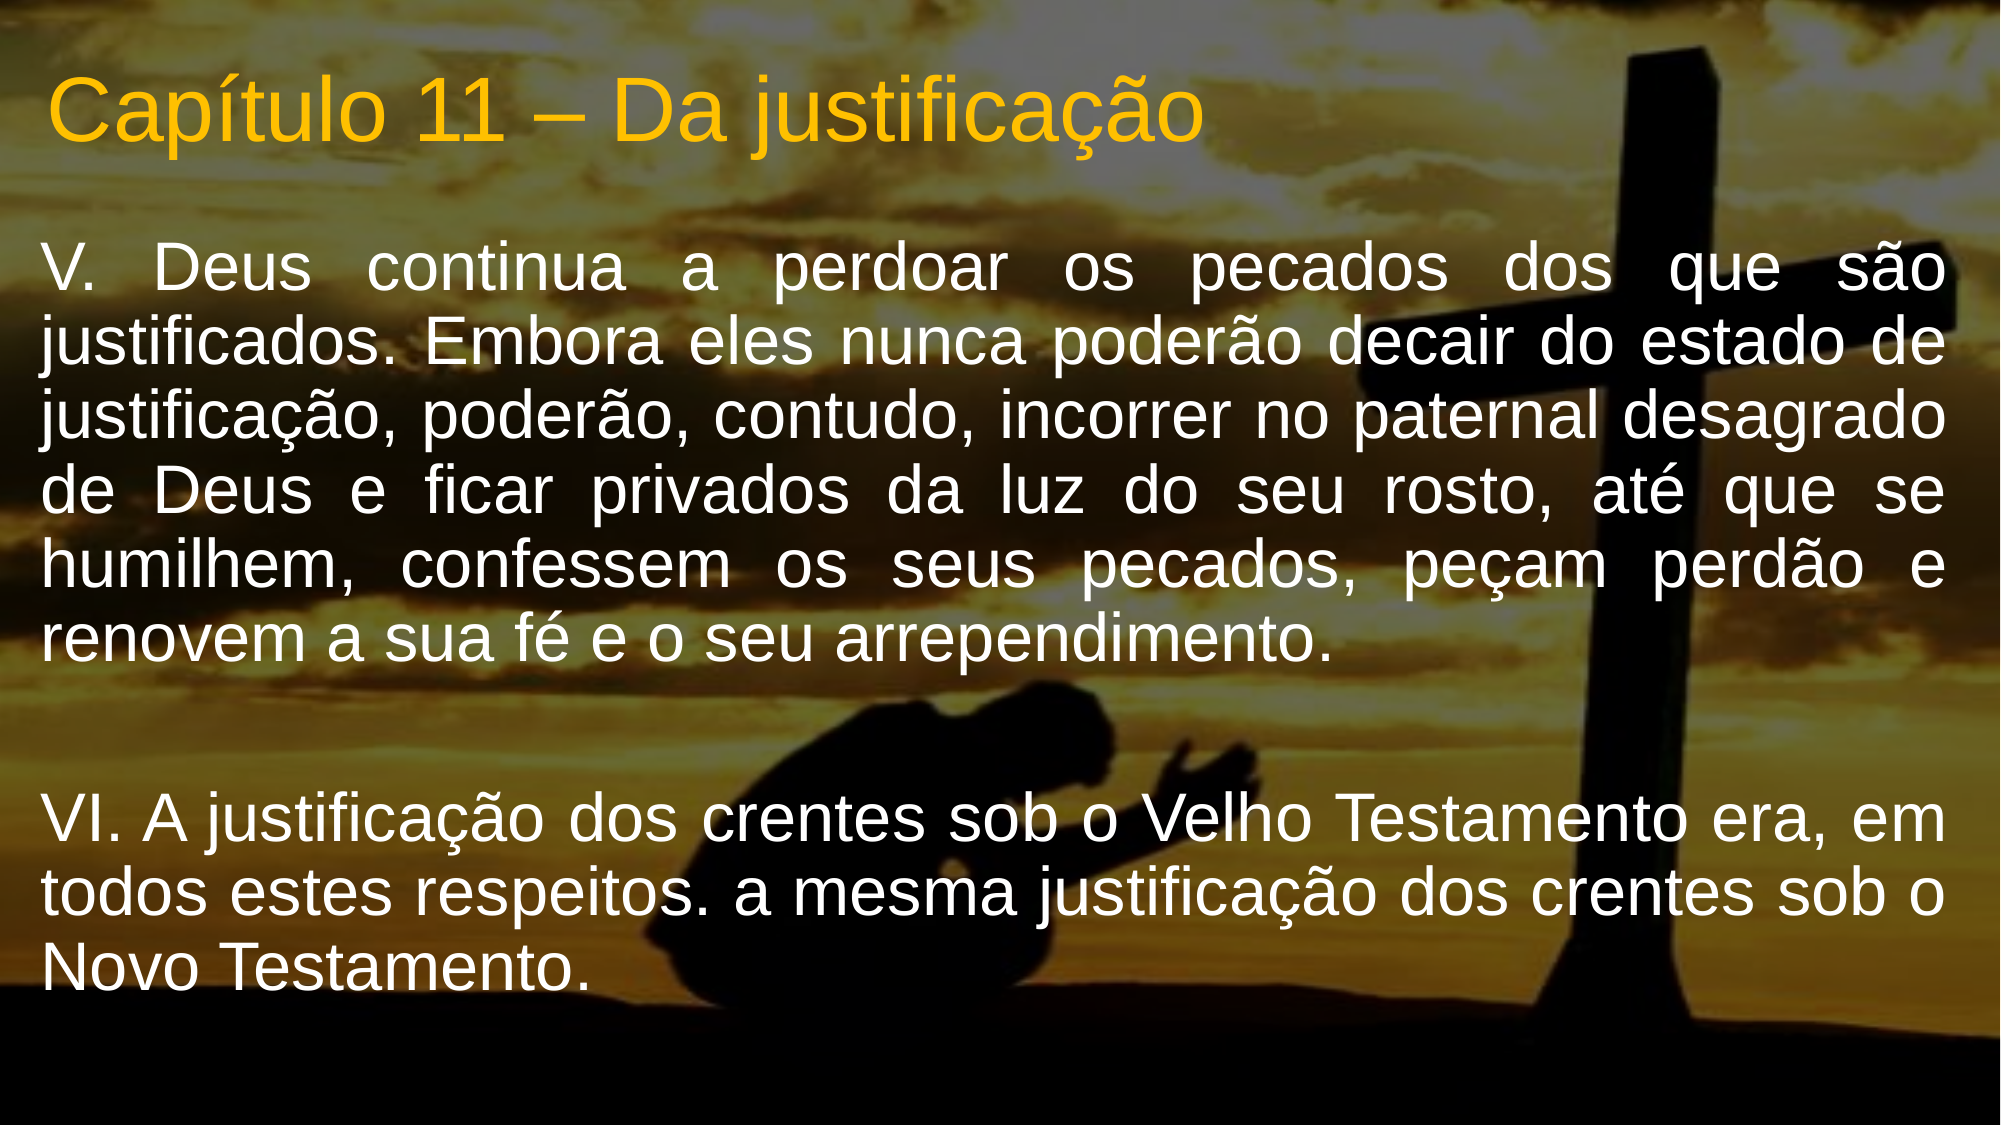

# Capítulo 11 – Da justificação
V. Deus continua a perdoar os pecados dos que são justificados. Embora eles nunca poderão decair do estado de justificação, poderão, contudo, incorrer no paternal desagrado de Deus e ficar privados da luz do seu rosto, até que se humilhem, confessem os seus pecados, peçam perdão e renovem a sua fé e o seu arrependimento.

VI. A justificação dos crentes sob o Velho Testamento era, em todos estes respeitos. a mesma justificação dos crentes sob o Novo Testamento.